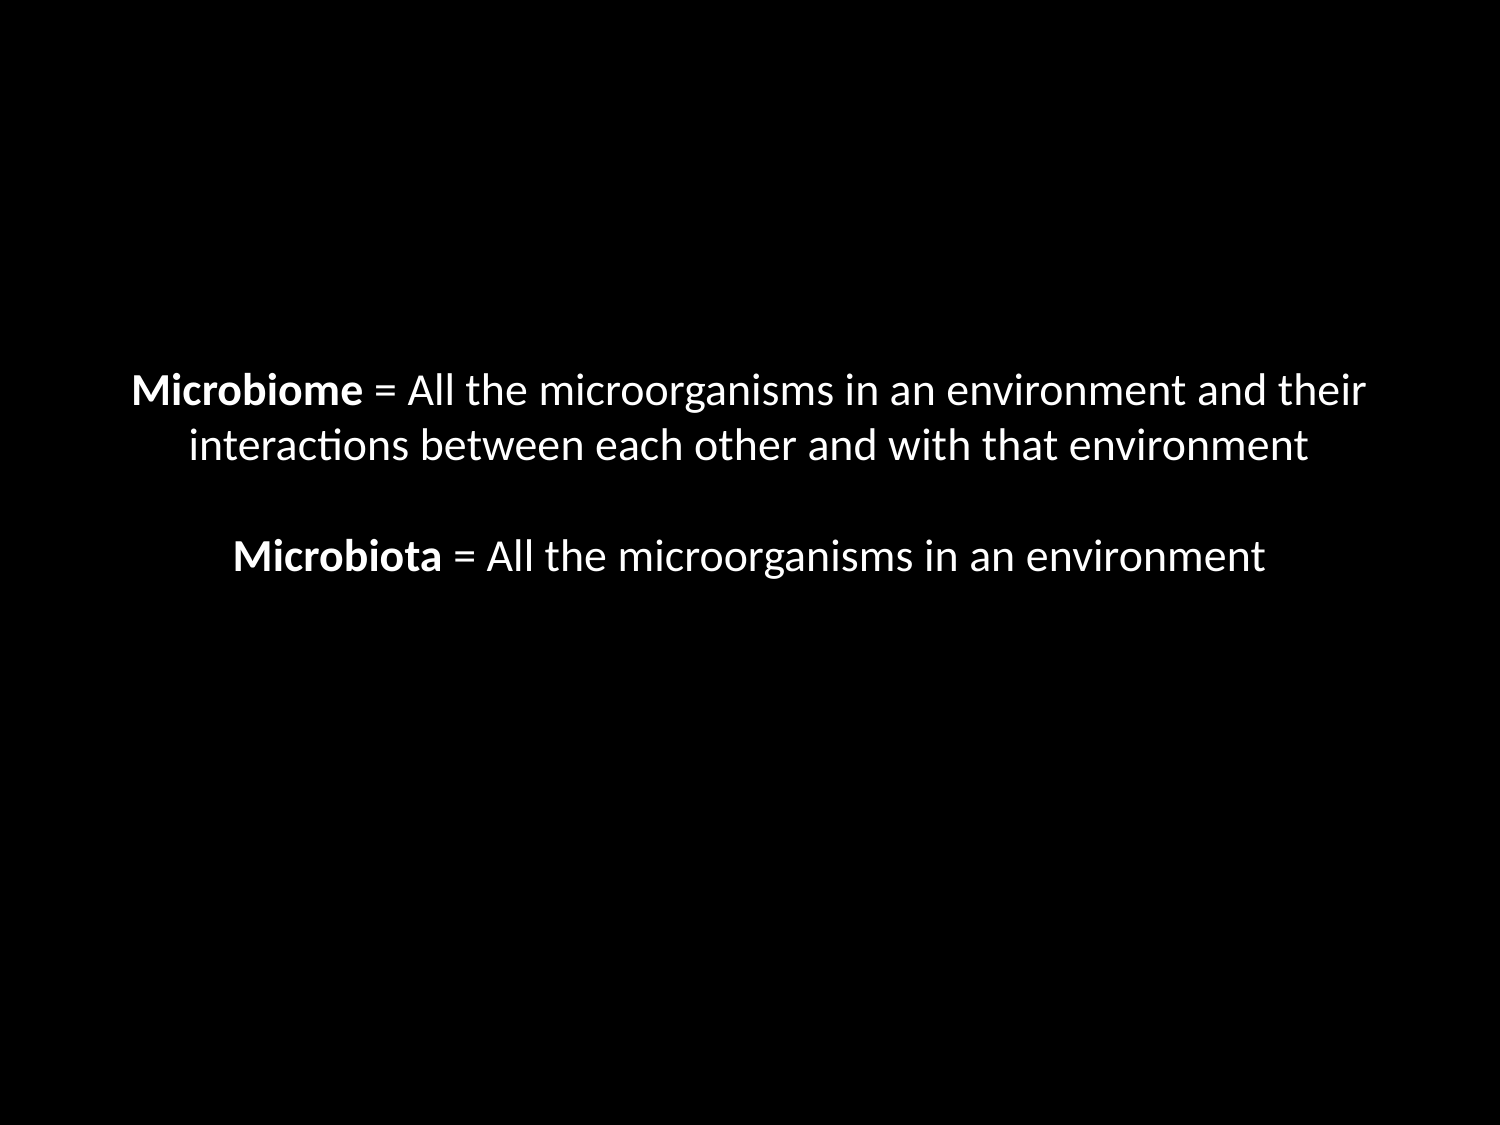

# Microbiome = All the microorganisms in an environment and their interactions between each other and with that environment Microbiota = All the microorganisms in an environment